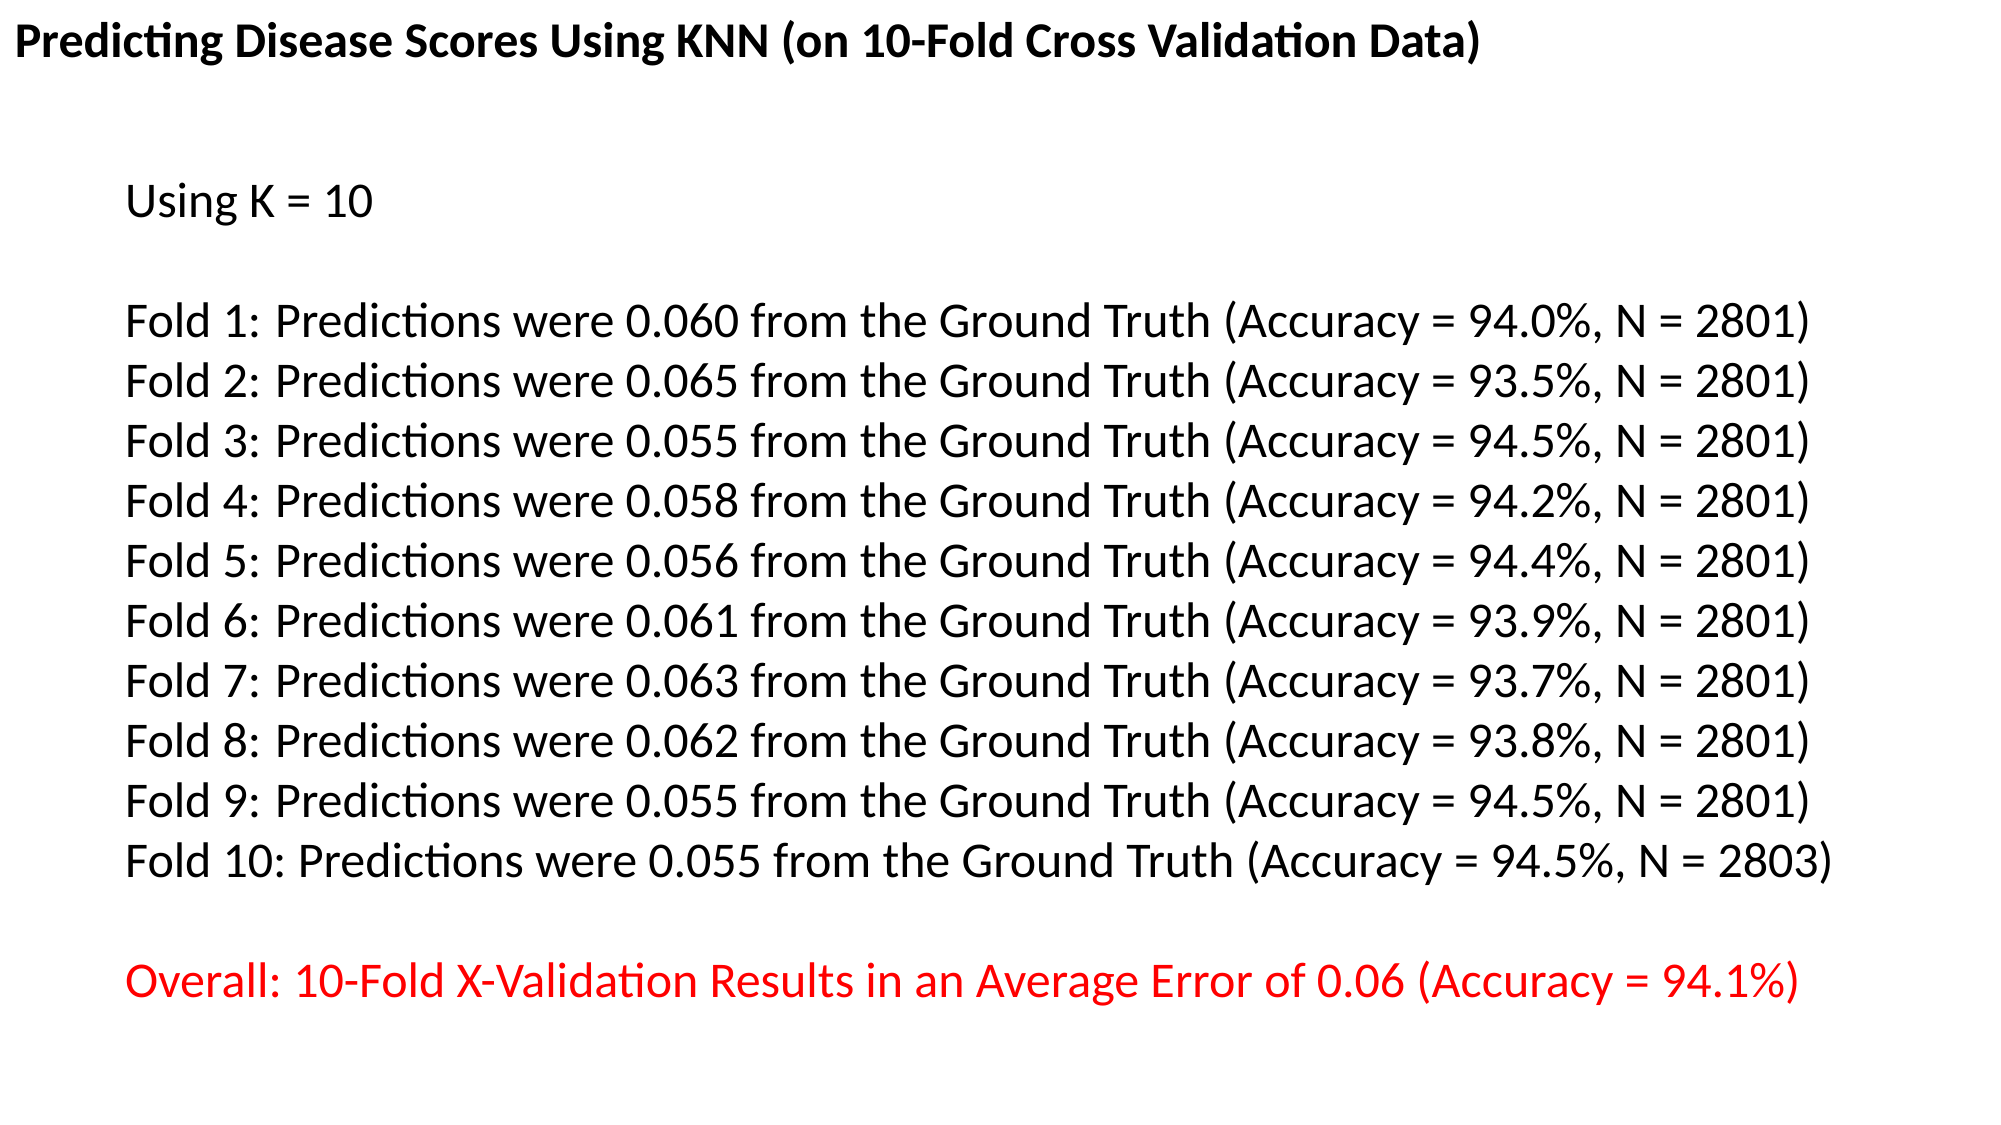

Predicting Disease Scores Using KNN (on 10-Fold Cross Validation Data)
Using K = 10

Fold 1: 	Predictions were 0.060 from the Ground Truth (Accuracy = 94.0%, N = 2801)
Fold 2: 	Predictions were 0.065 from the Ground Truth (Accuracy = 93.5%, N = 2801)
Fold 3: 	Predictions were 0.055 from the Ground Truth (Accuracy = 94.5%, N = 2801)
Fold 4: 	Predictions were 0.058 from the Ground Truth (Accuracy = 94.2%, N = 2801)
Fold 5: 	Predictions were 0.056 from the Ground Truth (Accuracy = 94.4%, N = 2801)
Fold 6: 	Predictions were 0.061 from the Ground Truth (Accuracy = 93.9%, N = 2801)
Fold 7: 	Predictions were 0.063 from the Ground Truth (Accuracy = 93.7%, N = 2801)
Fold 8: 	Predictions were 0.062 from the Ground Truth (Accuracy = 93.8%, N = 2801)
Fold 9: 	Predictions were 0.055 from the Ground Truth (Accuracy = 94.5%, N = 2801)
Fold 10: Predictions were 0.055 from the Ground Truth (Accuracy = 94.5%, N = 2803)

Overall: 10-Fold X-Validation Results in an Average Error of 0.06 (Accuracy = 94.1%)